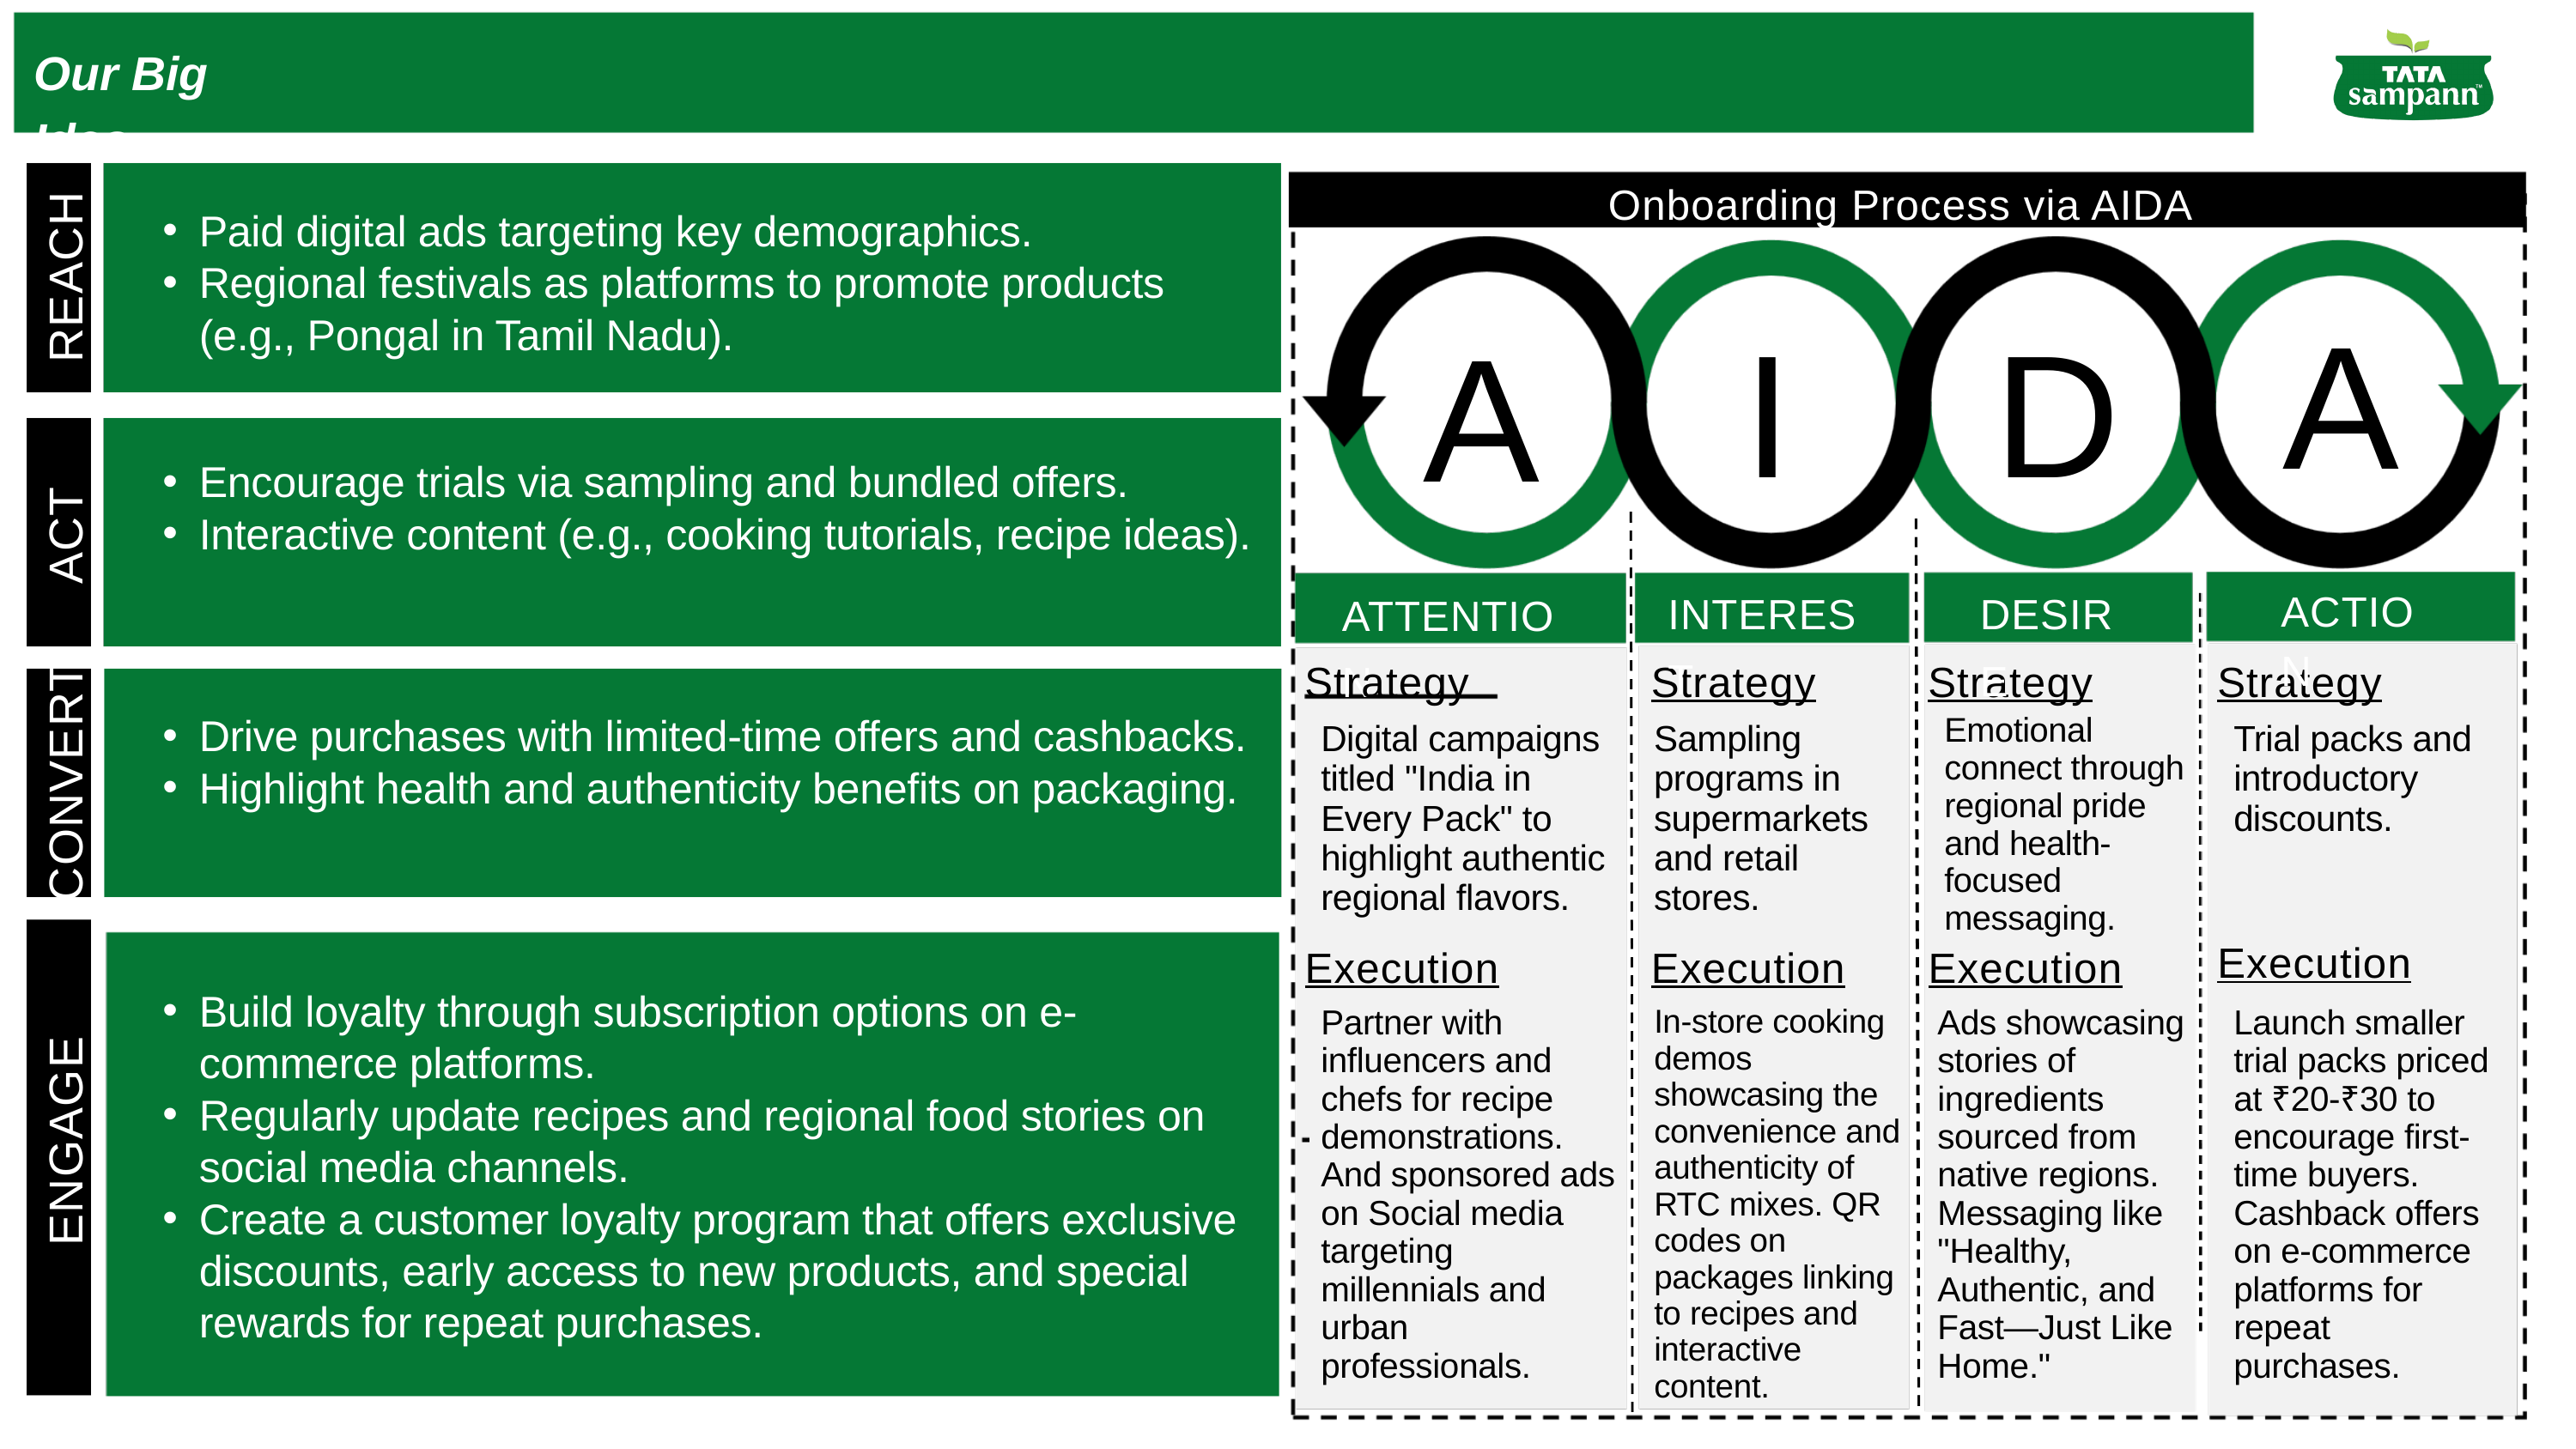

Our Big Idea

Onboarding Process via AIDA
Paid digital ads targeting key demographics.
Regional festivals as platforms to promote products (e.g., Pongal in Tamil Nadu).
REACH
A
I
D
A

Encourage trials via sampling and bundled offers.
Interactive content (e.g., cooking tutorials, recipe ideas).
ACT

DESIRE
INTEREST
ATTENTION
ACTION
Strategy
Strategy
Strategy
Strategy

Drive purchases with limited-time offers and cashbacks.
Highlight health and authenticity benefits on packaging.

Emotional connect through regional pride and health-focused messaging.

Digital campaigns titled "India in Every Pack" to highlight authentic regional flavors.
Sampling programs in supermarkets and retail stores.
Trial packs and introductory discounts.

CONVERT

Execution
Execution
Execution
Execution
Build loyalty through subscription options on e-commerce platforms.
Regularly update recipes and regional food stories on social media channels.
Create a customer loyalty program that offers exclusive discounts, early access to new products, and special rewards for repeat purchases.

Partner with influencers and chefs for recipe demonstrations. And sponsored ads on Social media targeting millennials and urban professionals.

In-store cooking demos showcasing the convenience and authenticity of RTC mixes. QR codes on packages linking to recipes and interactive content.

Ads showcasing stories of ingredients sourced from native regions.
Messaging like "Healthy, Authentic, and Fast—Just Like Home."

Launch smaller trial packs priced at ₹20-₹30 to encourage first-time buyers.
Cashback offers on e-commerce platforms for repeat purchases.

ENGAGE